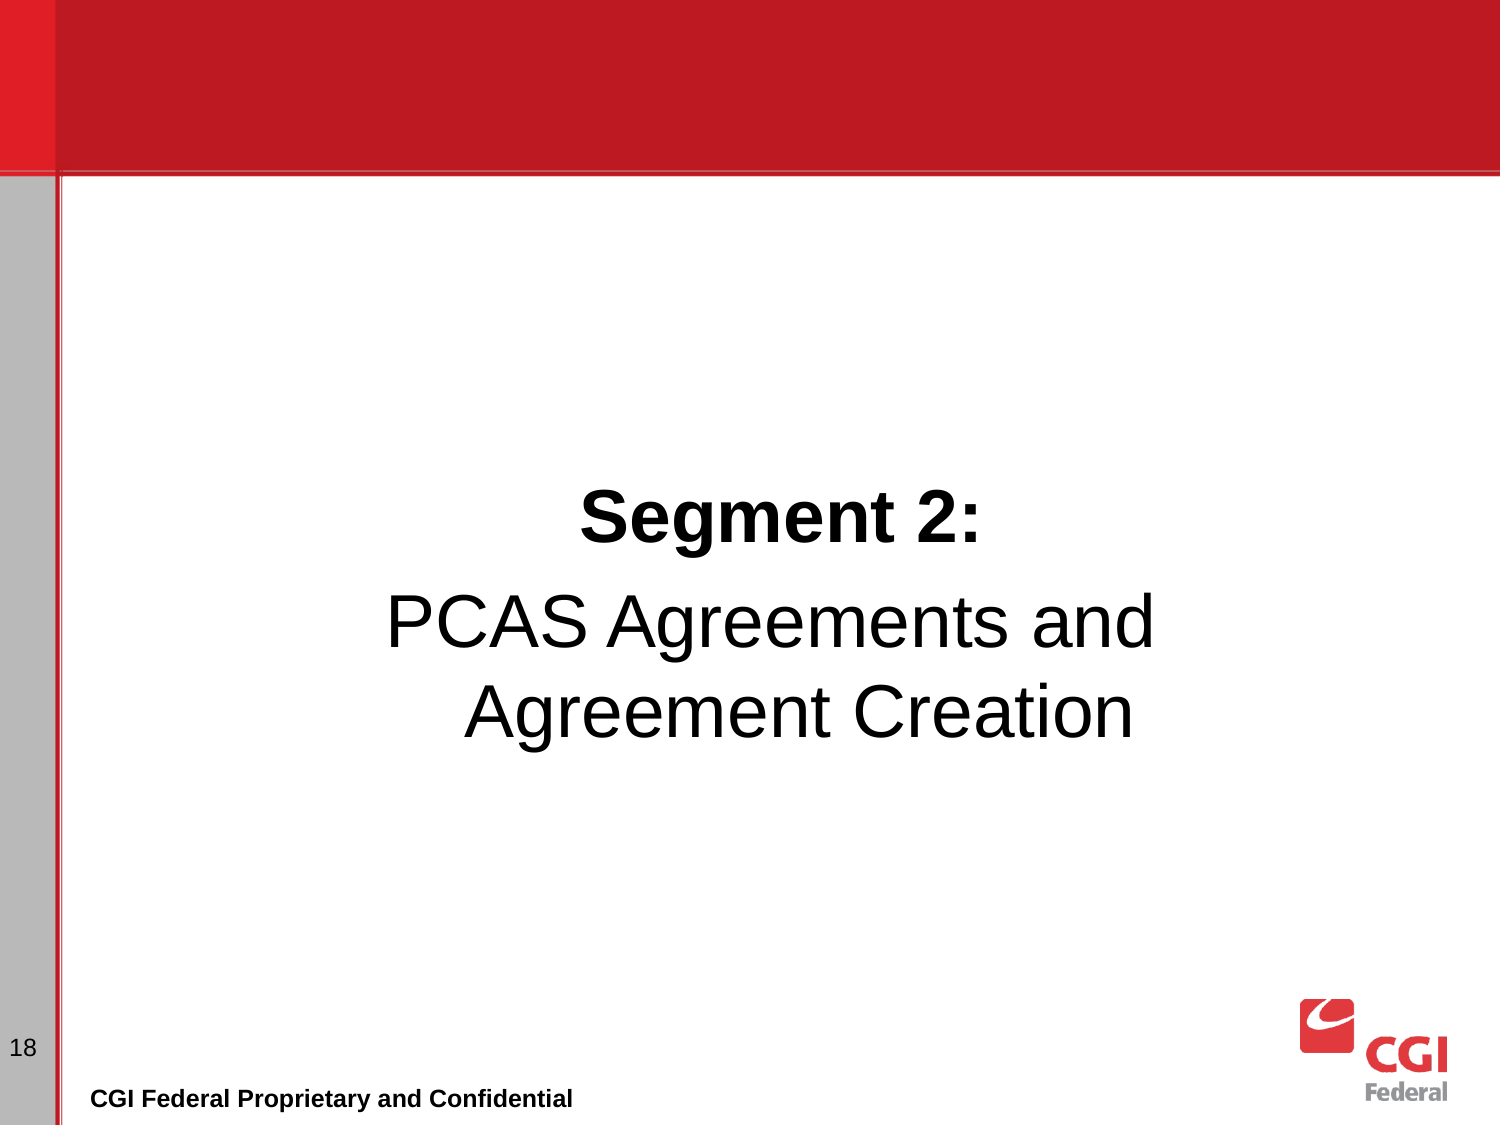

Segment 2:
PCAS Agreements and
Agreement Creation
18
CGI Federal Proprietary and Confidential